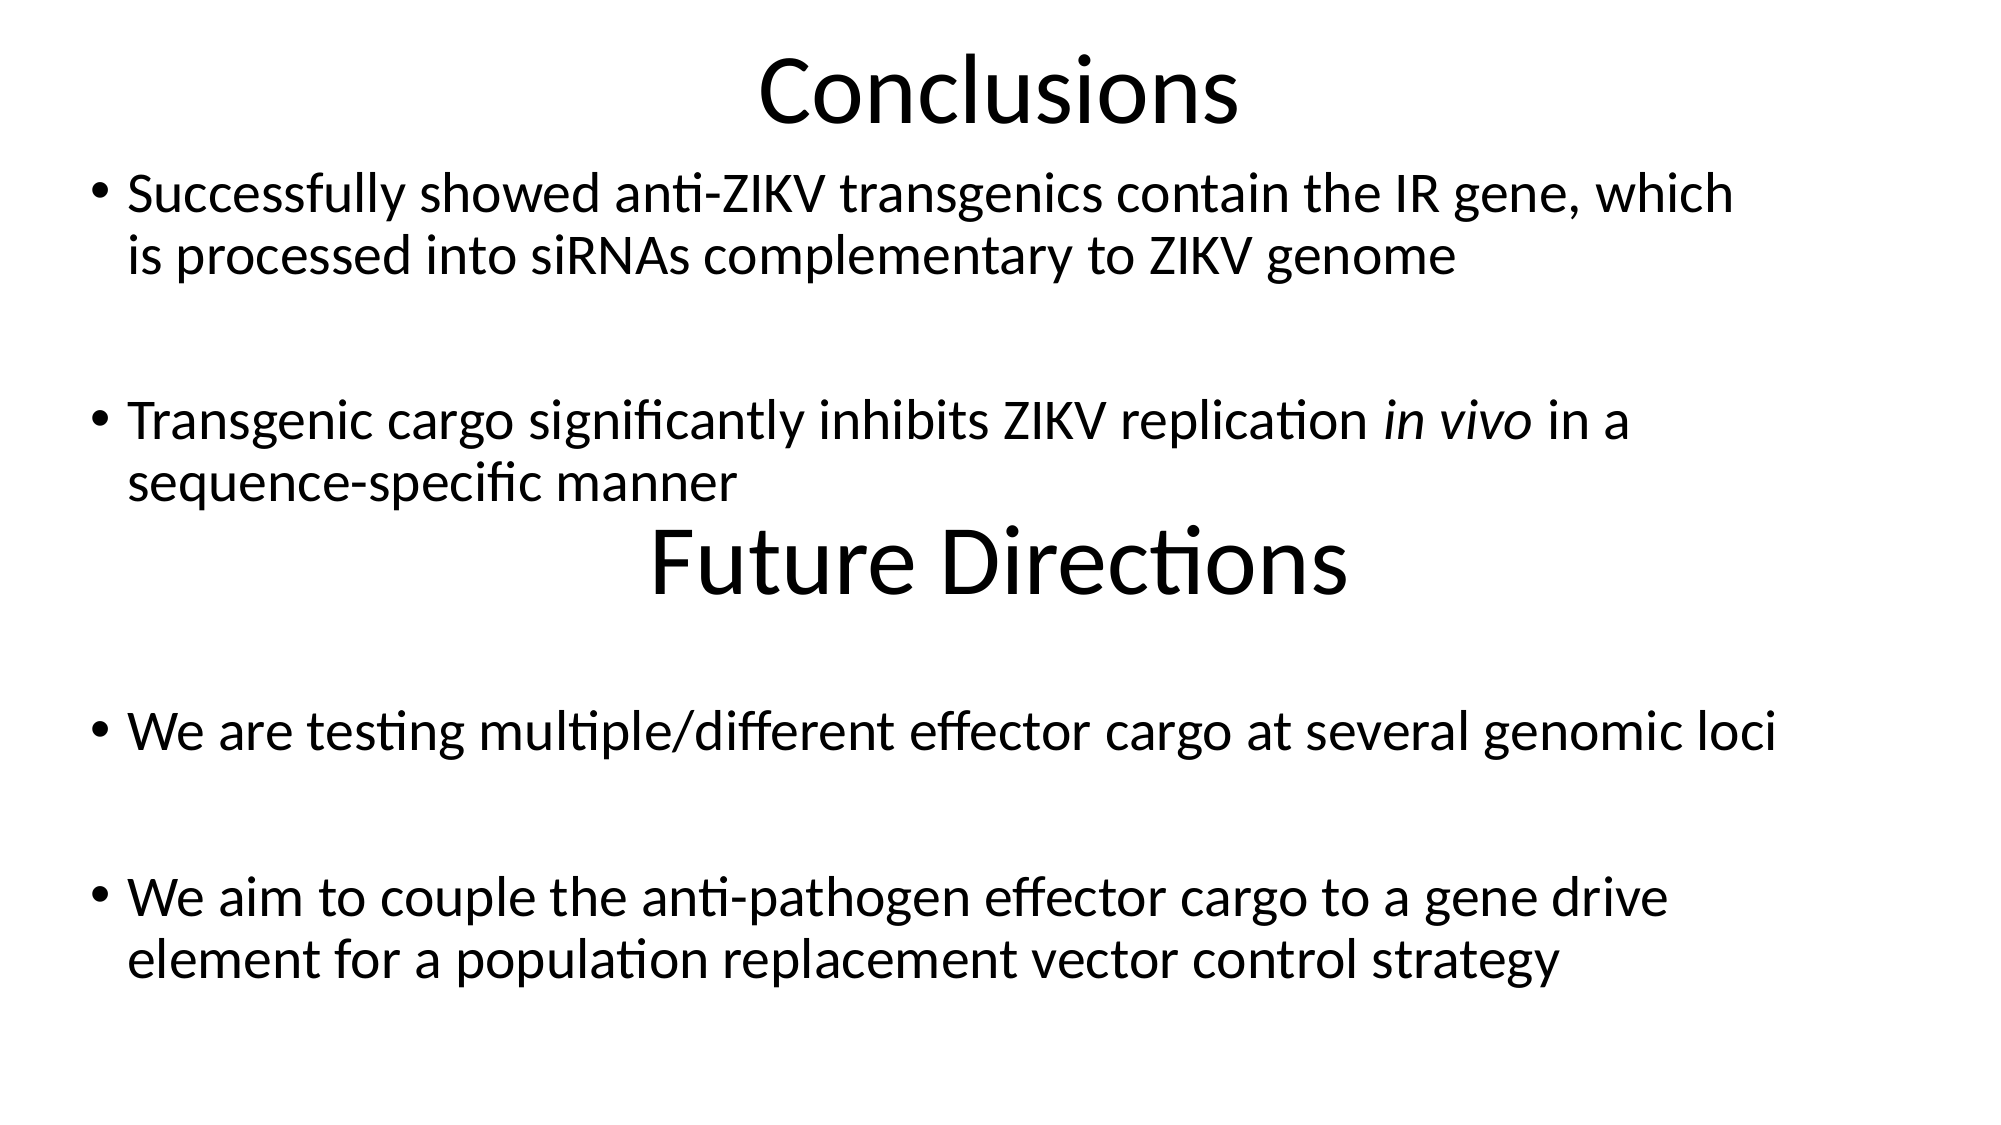

Conclusions
Successfully showed anti-ZIKV transgenics contain the IR gene, which is processed into siRNAs complementary to ZIKV genome

Transgenic cargo significantly inhibits ZIKV replication in vivo in a sequence-specific manner

We are testing multiple/different effector cargo at several genomic loci

We aim to couple the anti-pathogen effector cargo to a gene drive element for a population replacement vector control strategy

Future Directions